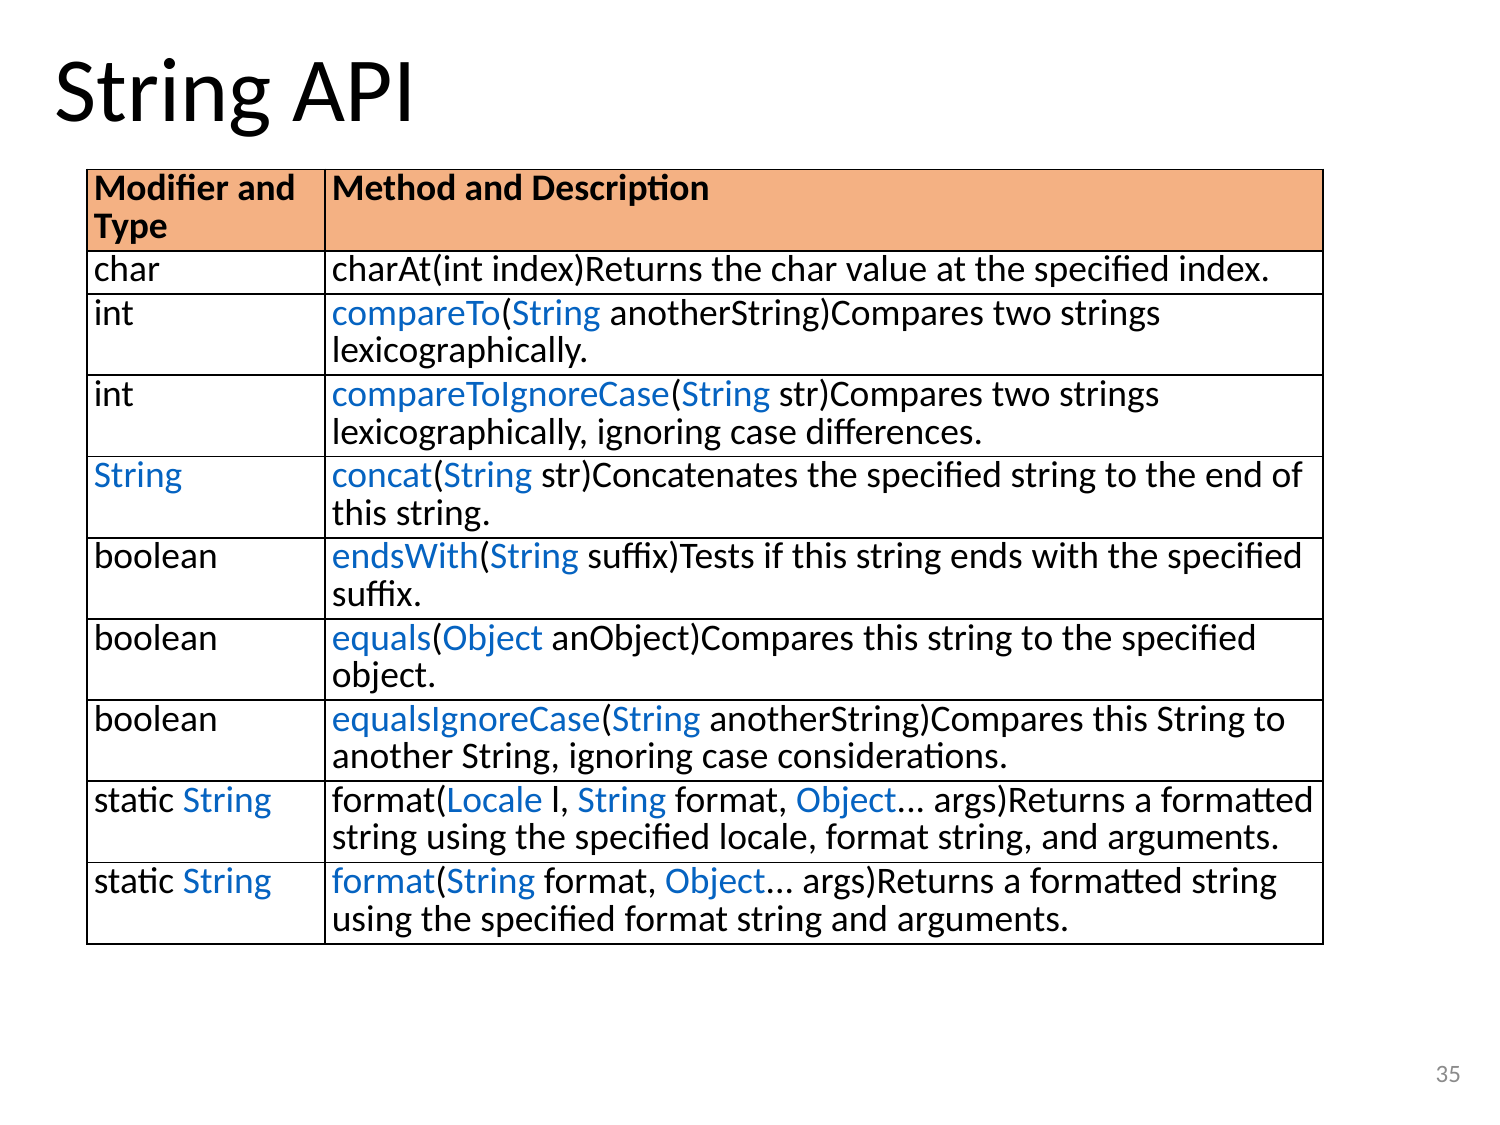

# String API
| Modifier and Type | Method and Description |
| --- | --- |
| char | charAt(int index)Returns the char value at the specified index. |
| int | compareTo(String anotherString)Compares two strings lexicographically. |
| int | compareToIgnoreCase(String str)Compares two strings lexicographically, ignoring case differences. |
| String | concat(String str)Concatenates the specified string to the end of this string. |
| boolean | endsWith(String suffix)Tests if this string ends with the specified suffix. |
| boolean | equals(Object anObject)Compares this string to the specified object. |
| boolean | equalsIgnoreCase(String anotherString)Compares this String to another String, ignoring case considerations. |
| static String | format(Locale l, String format, Object... args)Returns a formatted string using the specified locale, format string, and arguments. |
| static String | format(String format, Object... args)Returns a formatted string using the specified format string and arguments. |
35